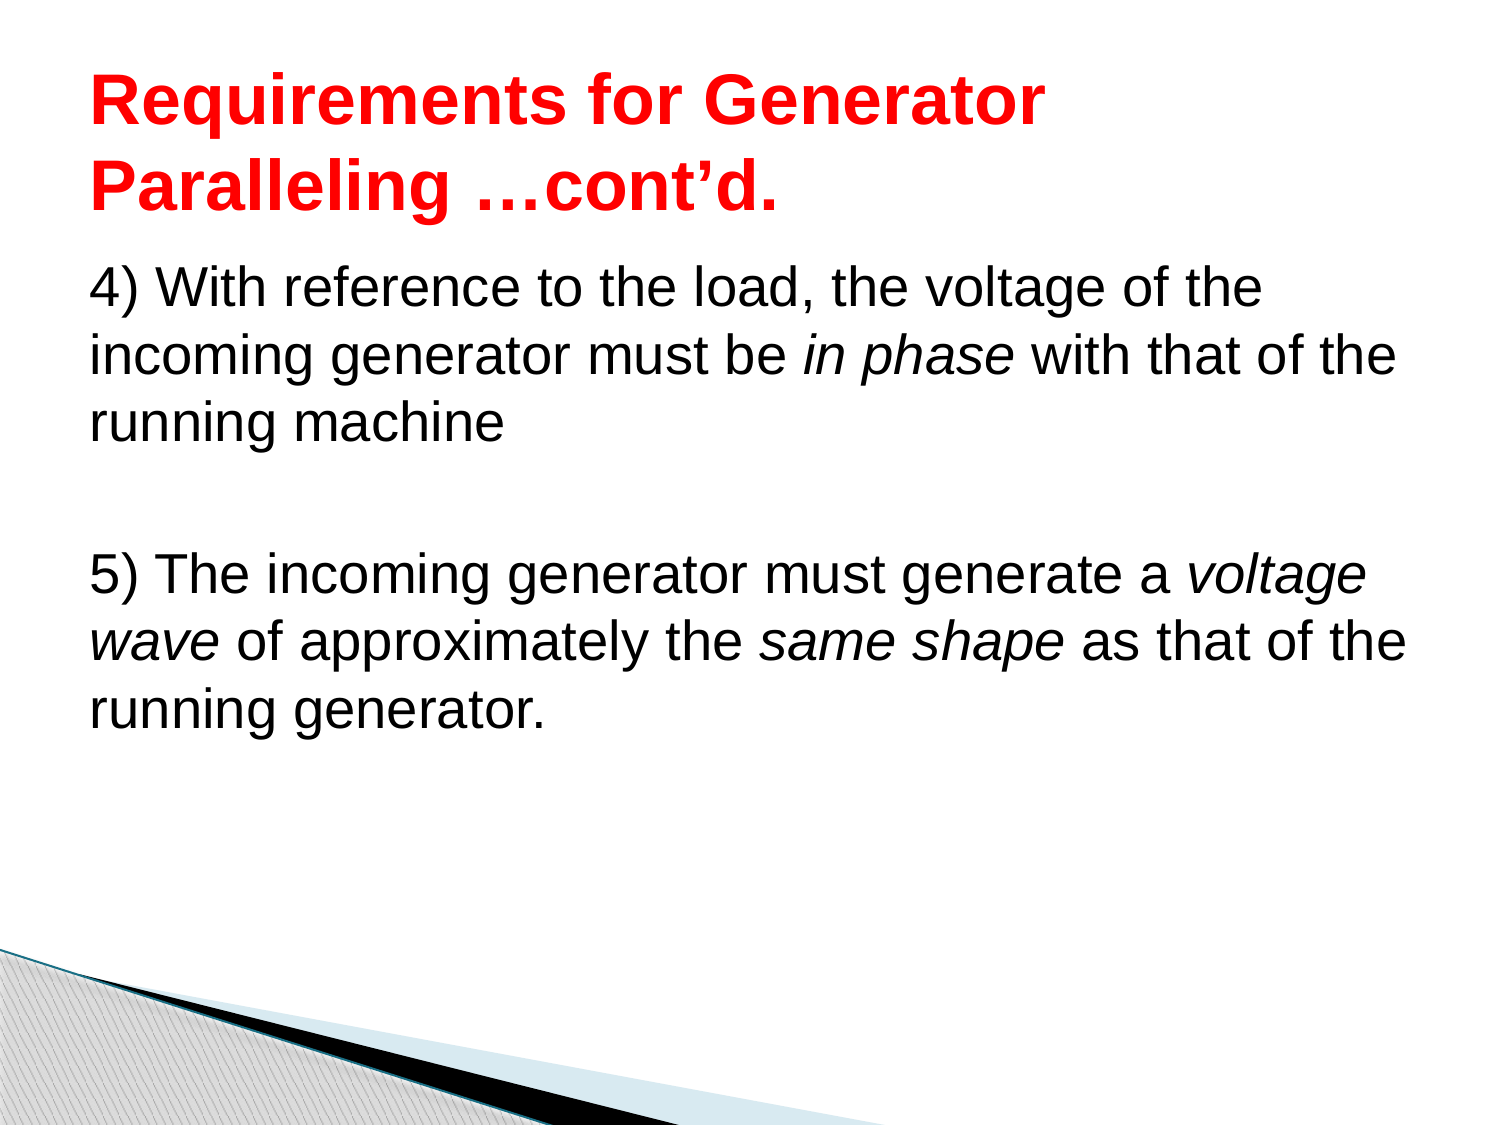

# Requirements for Generator Paralleling …cont’d.
4) With reference to the load, the voltage of the incoming generator must be in phase with that of the running machine

5) The incoming generator must generate a voltage wave of approximately the same shape as that of the running generator.